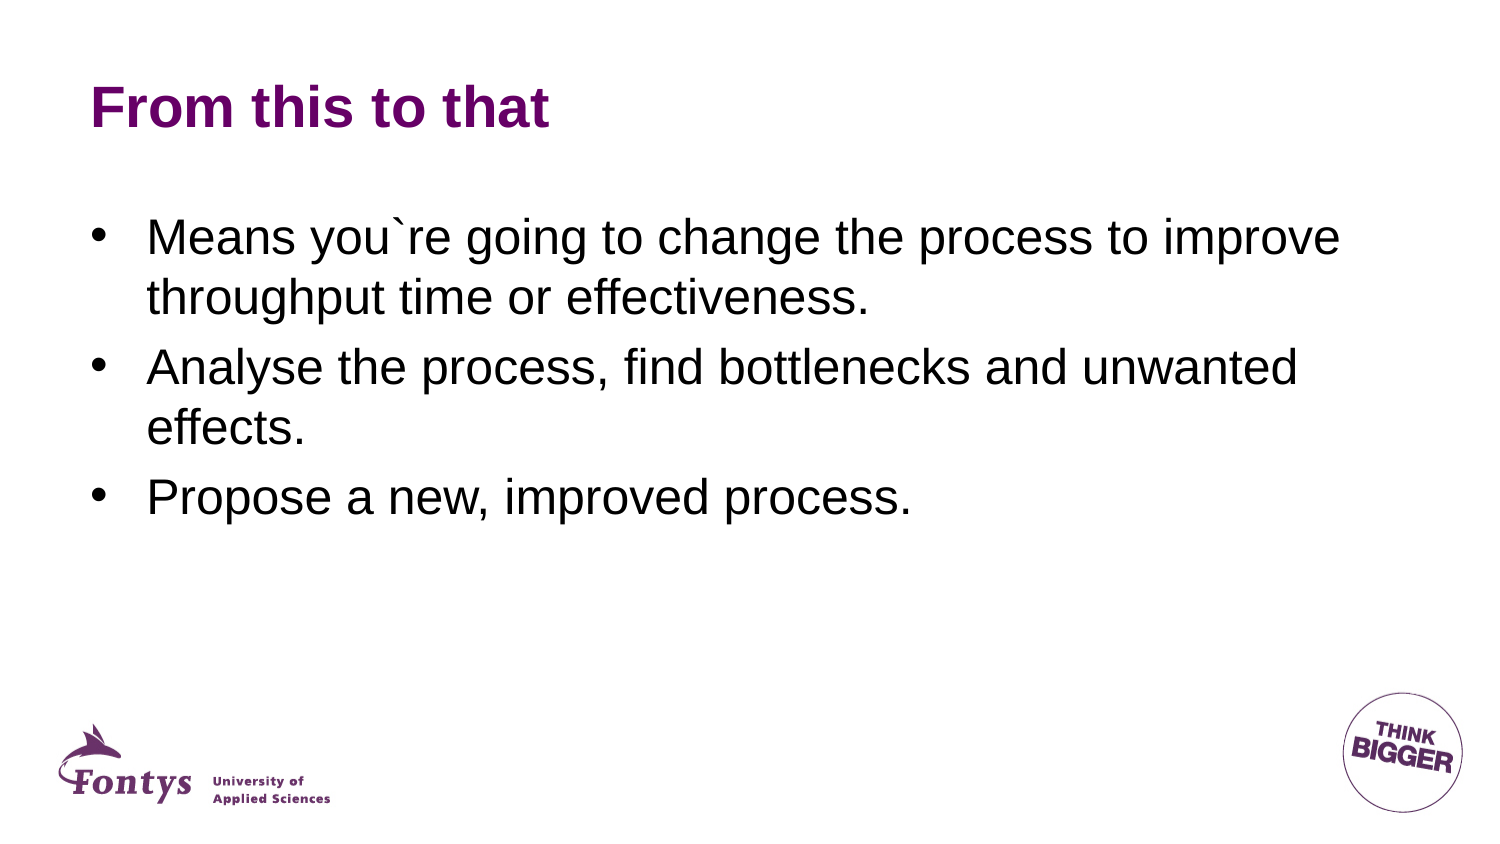

# From this to that
Means you`re going to change the process to improve throughput time or effectiveness.
Analyse the process, find bottlenecks and unwanted effects.
Propose a new, improved process.